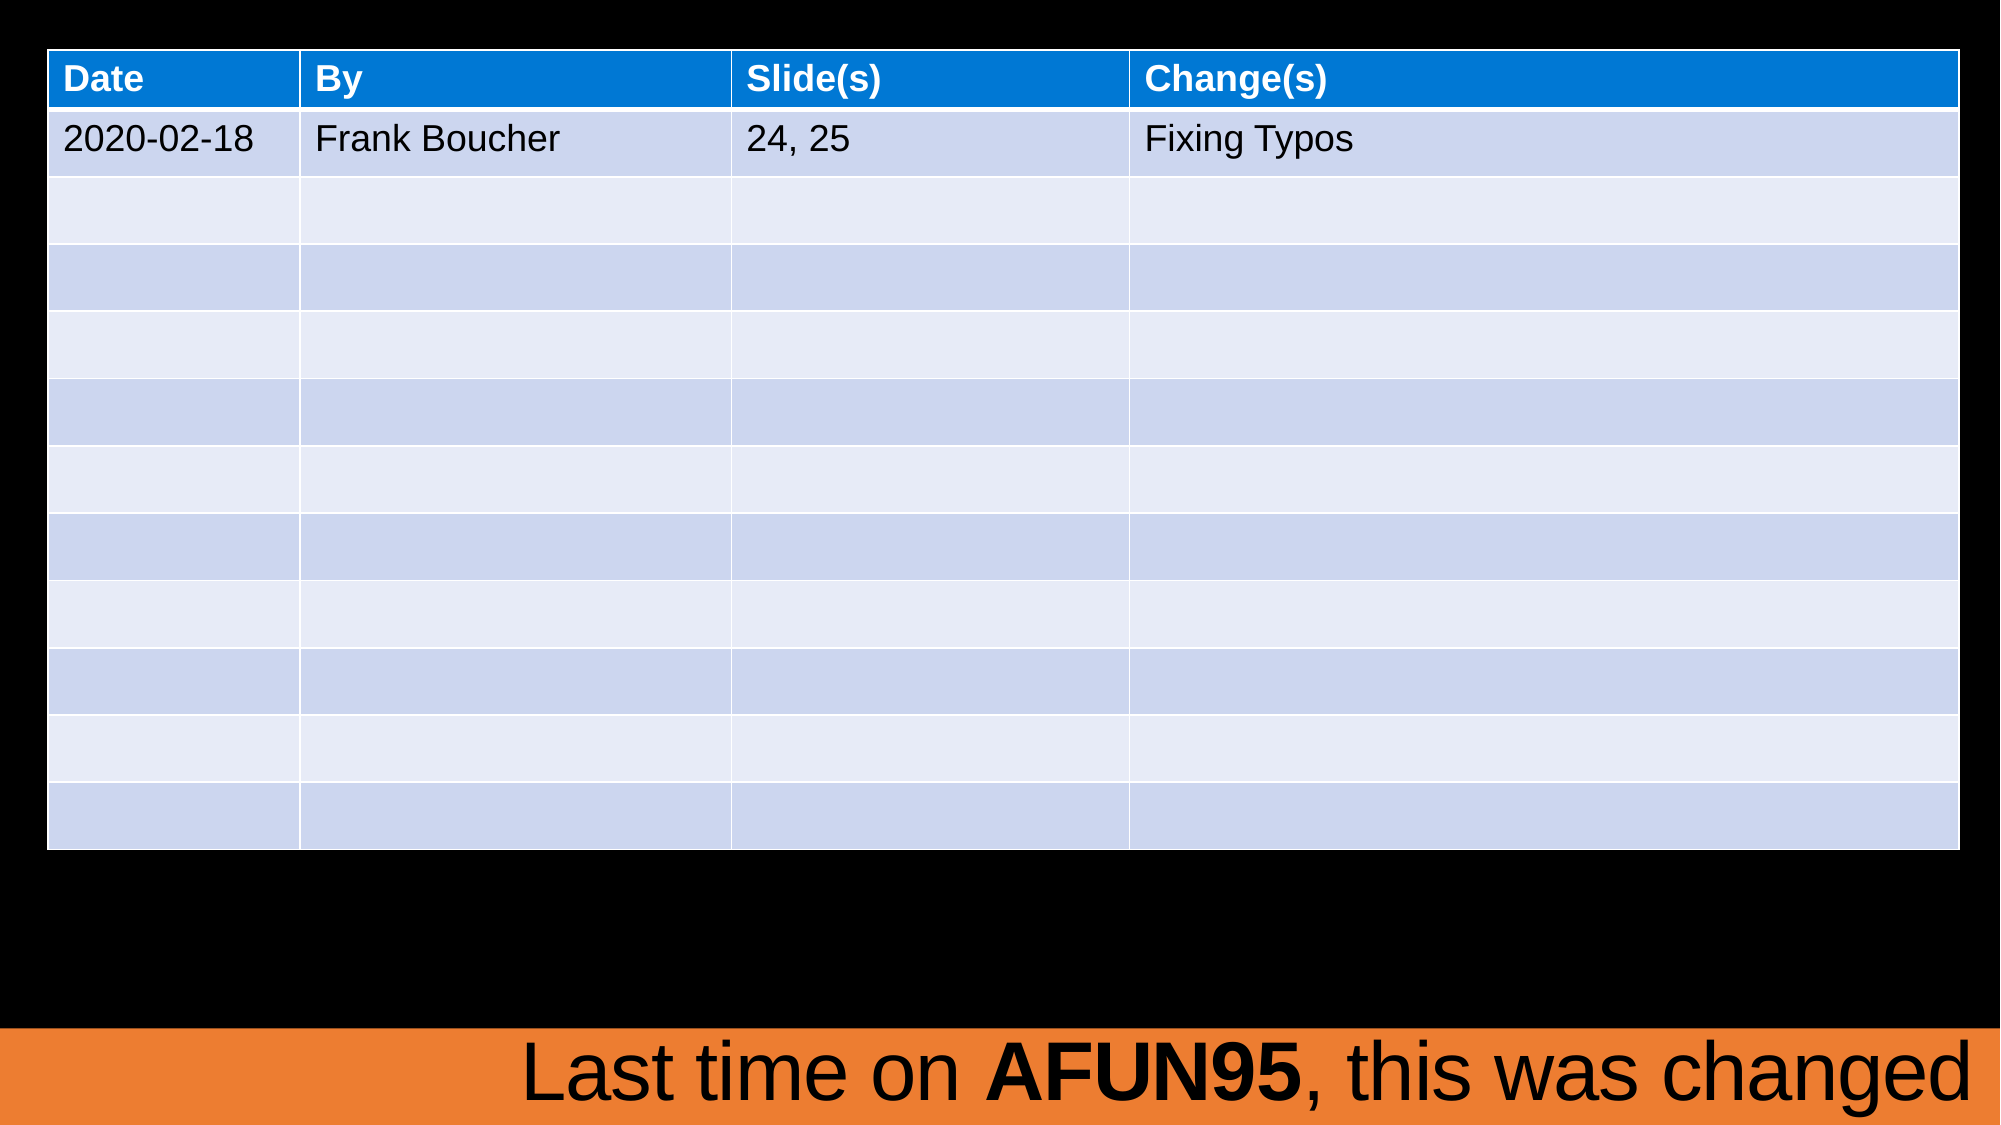

| Date | By | Slide(s) | Change(s) |
| --- | --- | --- | --- |
| 2020-02-18 | Frank Boucher | 24, 25 | Fixing Typos |
|  |  |  |  |
|  |  |  |  |
|  |  |  |  |
|  |  |  |  |
|  |  |  |  |
|  |  |  |  |
|  |  |  |  |
|  |  |  |  |
|  |  |  |  |
|  |  |  |  |
Last time on AFUN95, this was changed